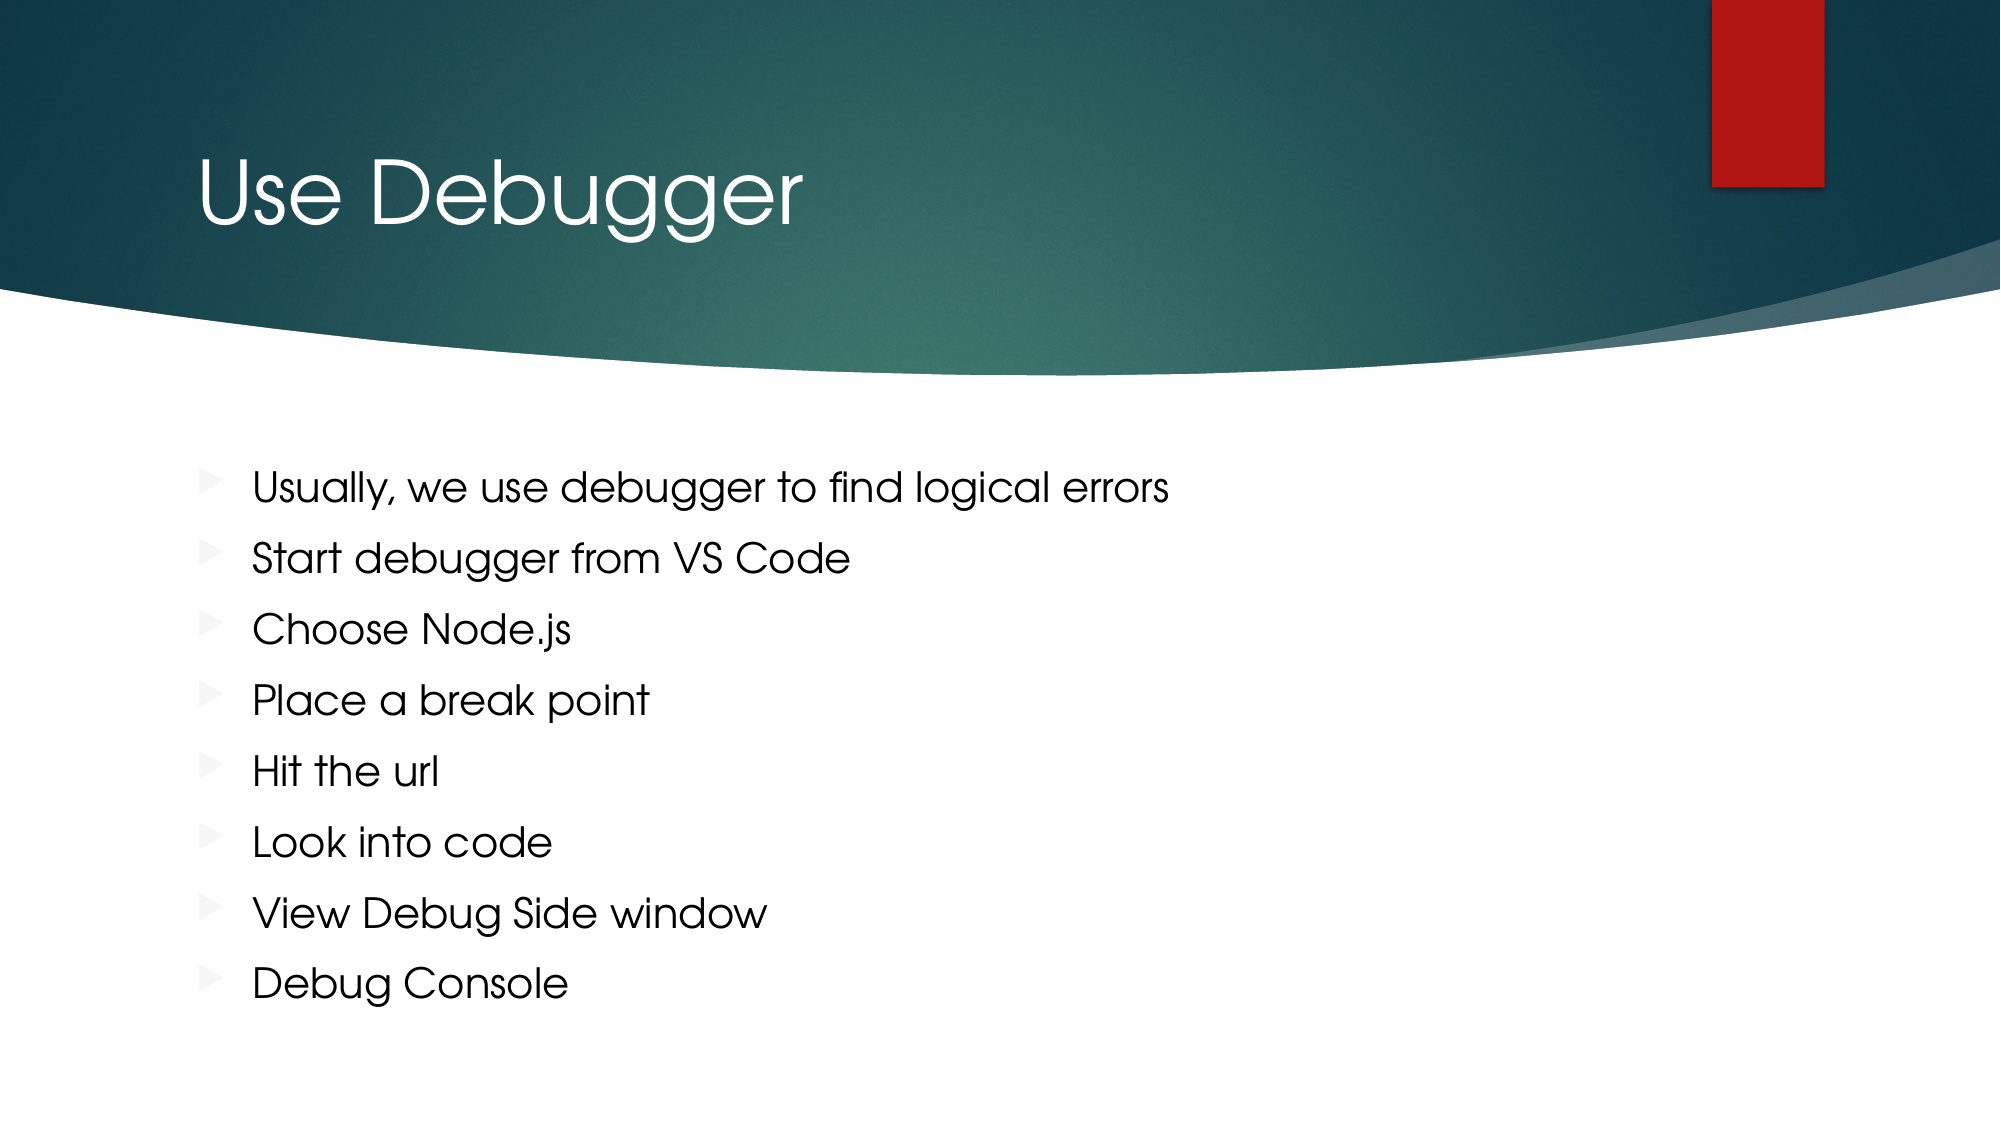

# Use Debugger

Usually, we use debugger to find logical errors
Start debugger from VS Code
Choose Node.js
Place a break point
Hit the url
Look into code
View Debug Side window
Debug Console